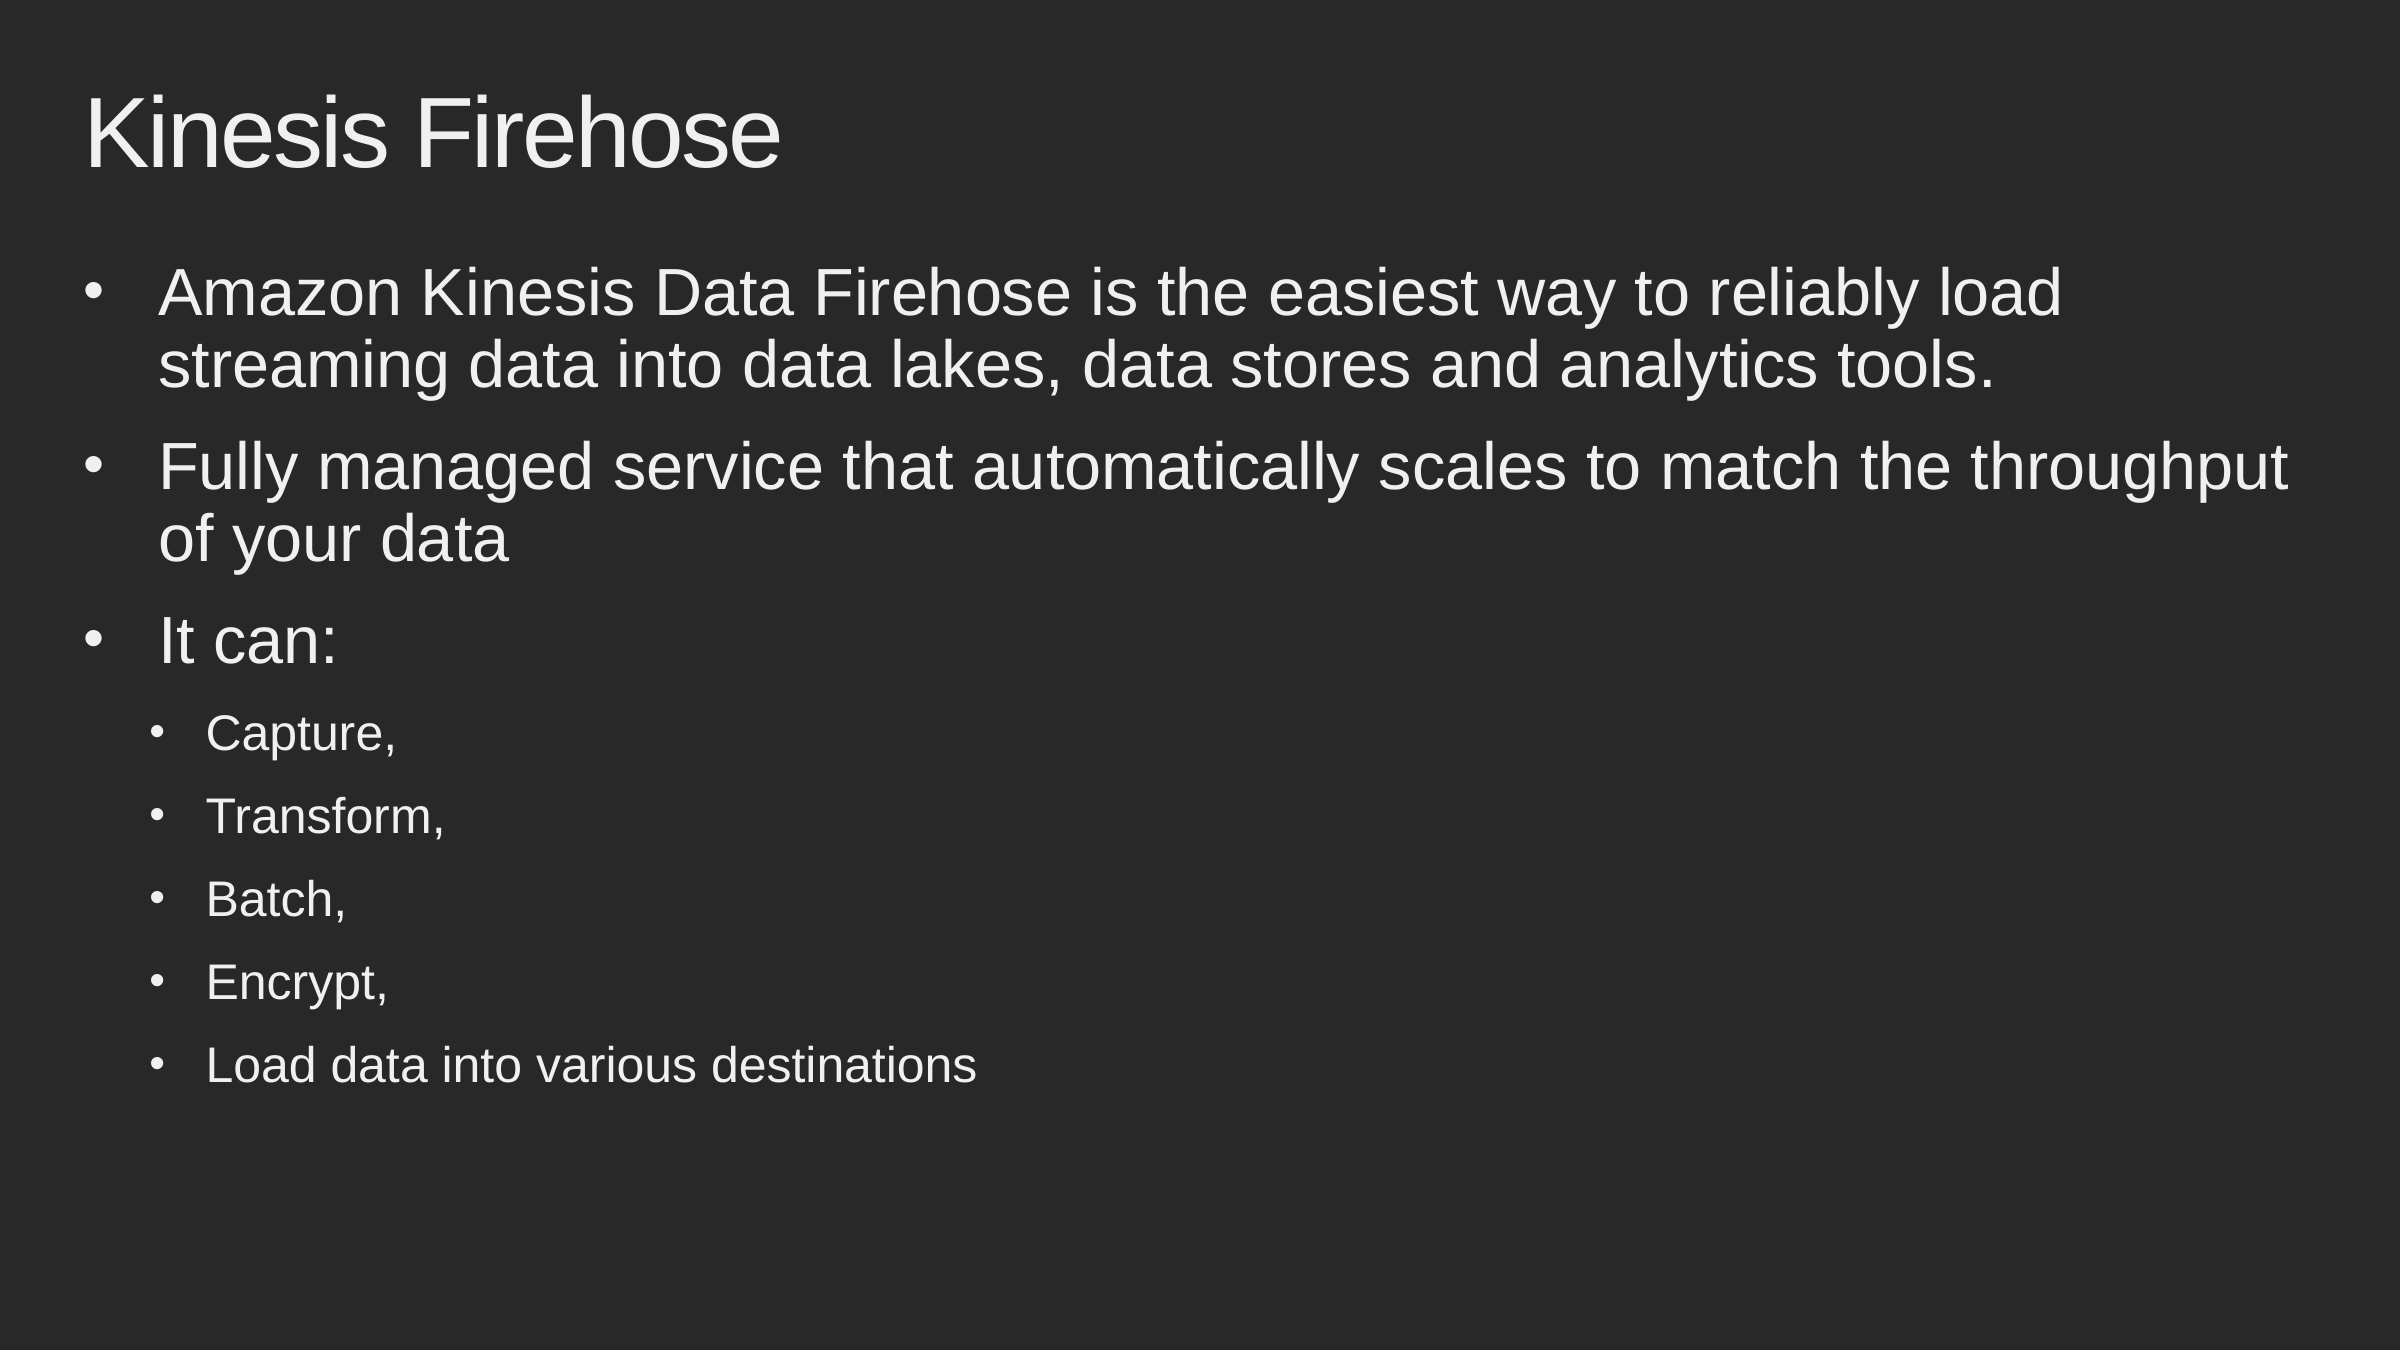

# Kinesis Firehose
Amazon Kinesis Data Firehose is the easiest way to reliably load streaming data into data lakes, data stores and analytics tools.
Fully managed service that automatically scales to match the throughput of your data
It can:
Capture,
Transform,
Batch,
Encrypt,
Load data into various destinations